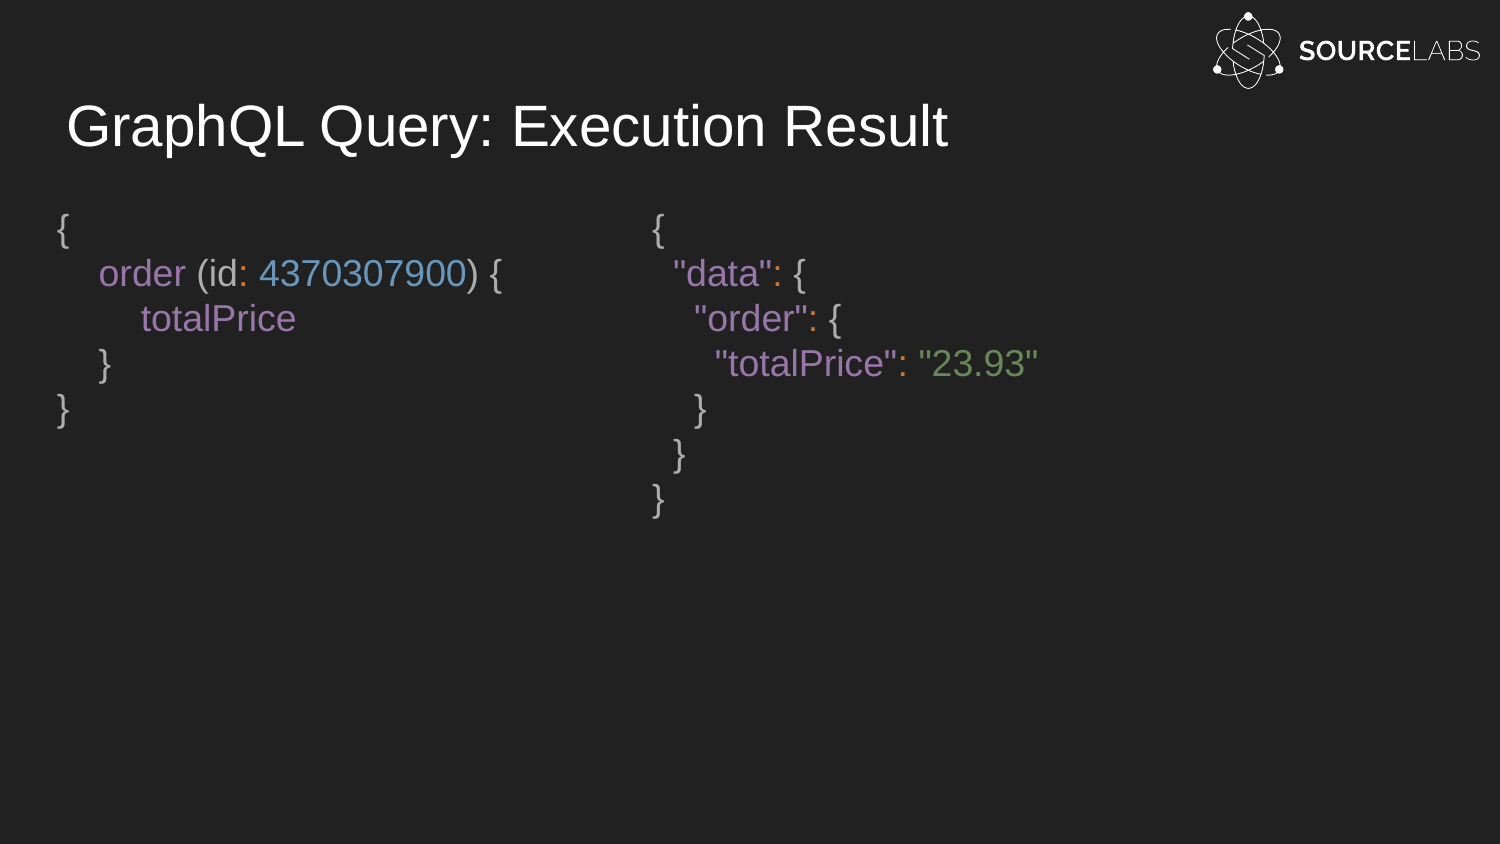

# GraphQL Query: Execution Result
{
    order (id: 4370307900) {
        totalPrice
    }
}
{
  "data": {
    "order": {
      "totalPrice": "23.93"
    }
  }
}